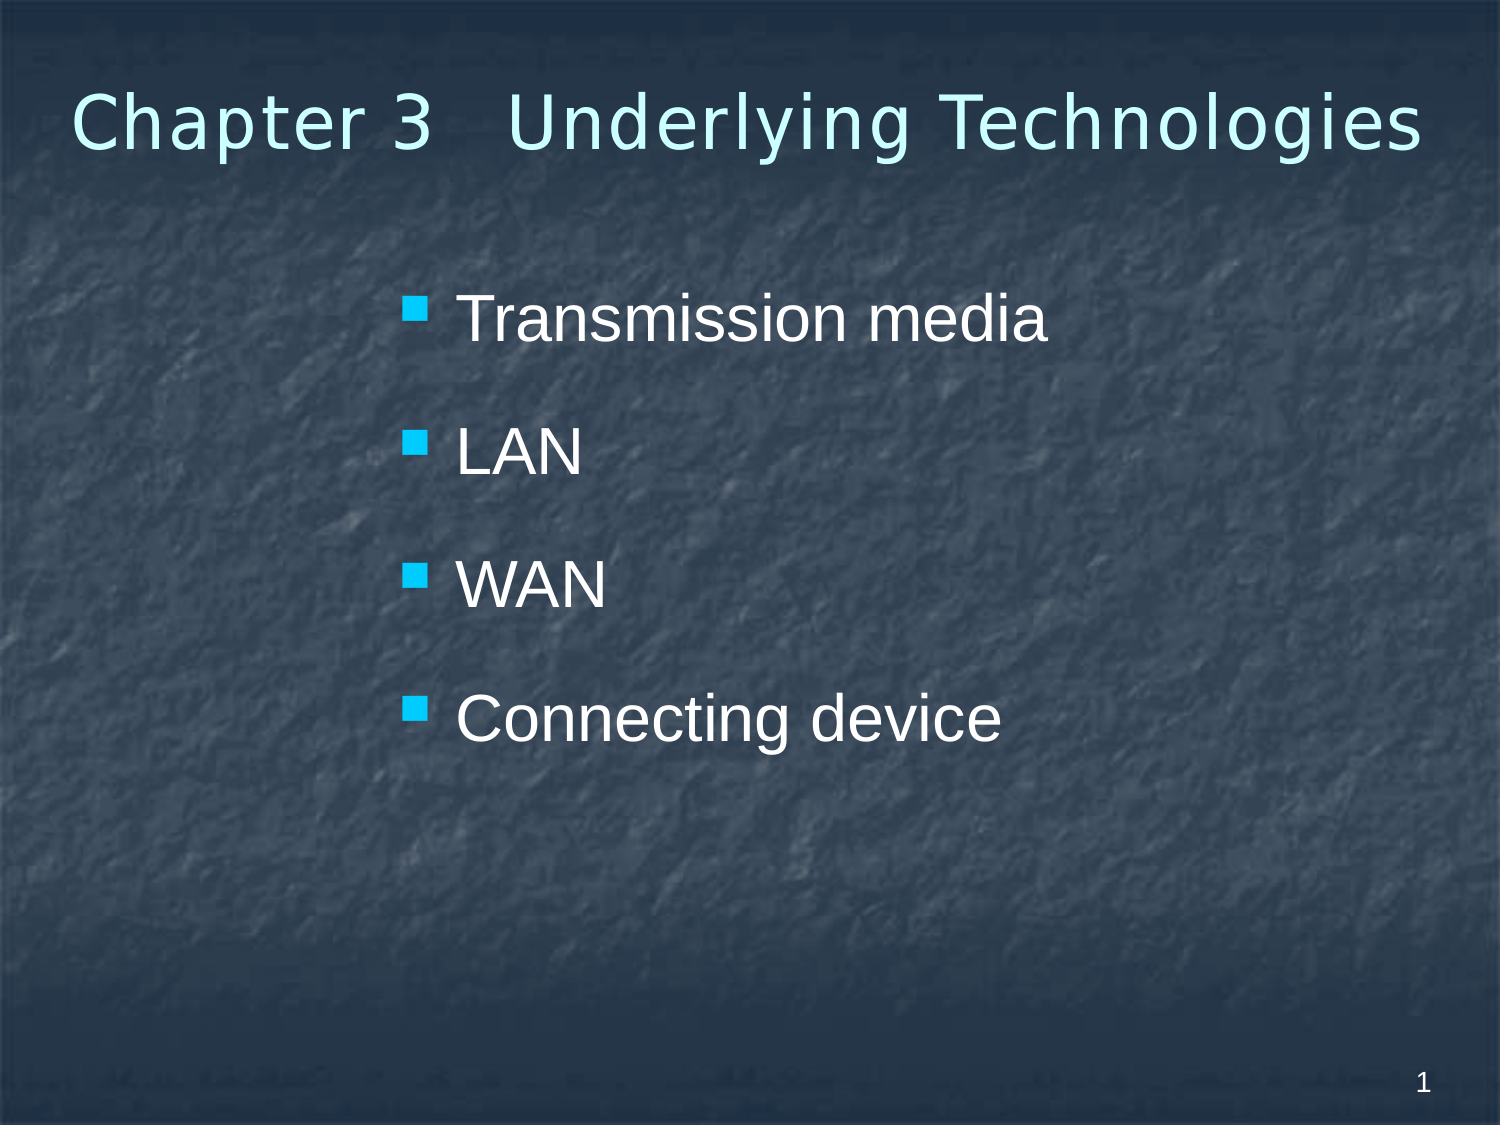

# Chapter 3   Underlying Technologies
Transmission media
LAN
WAN
Connecting device
1